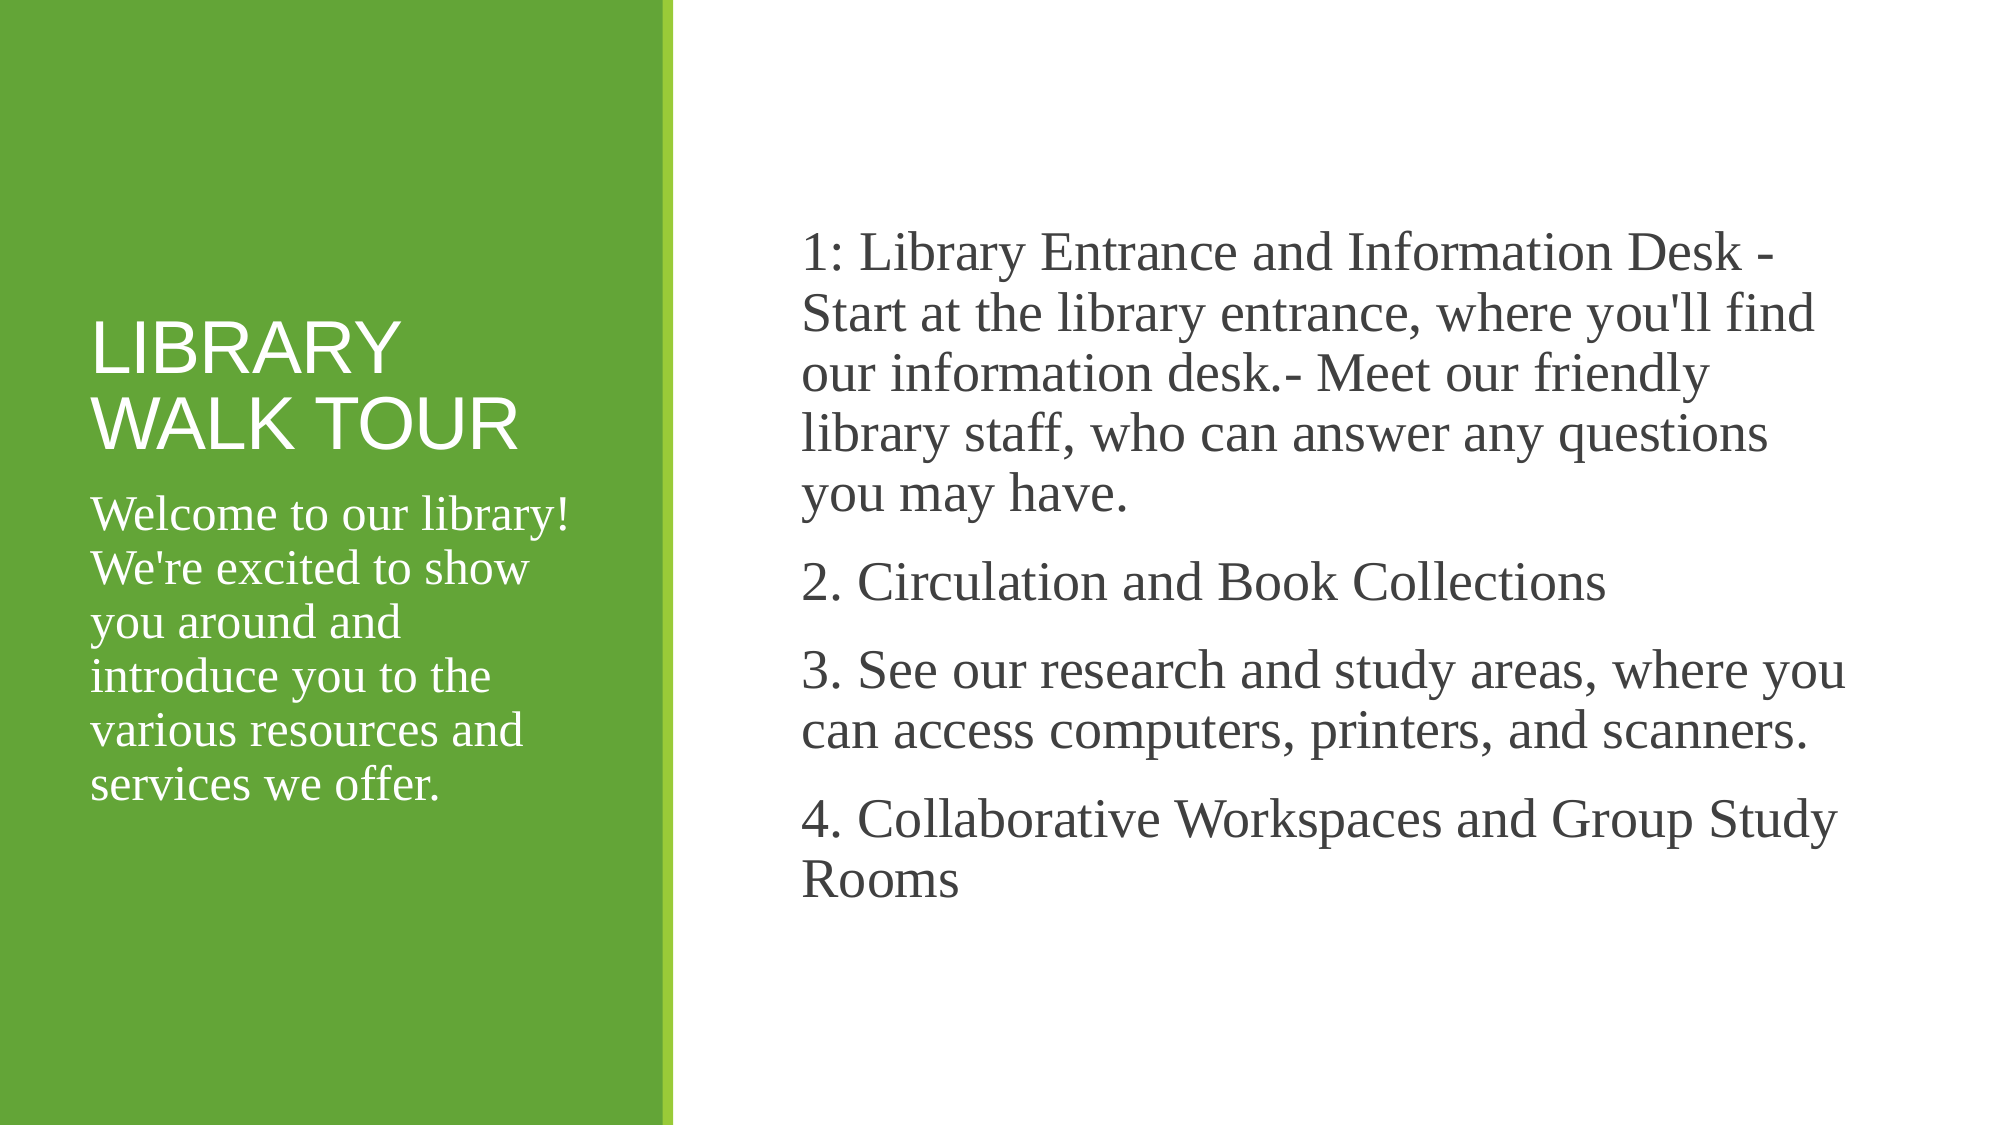

# LIBRARY WALK TOUR

1: Library Entrance and Information Desk - Start at the library entrance, where you'll find our information desk.- Meet our friendly library staff, who can answer any questions you may have.
2. Circulation and Book Collections
3. See our research and study areas, where you can access computers, printers, and scanners.
4. Collaborative Workspaces and Group Study Rooms
Welcome to our library! We're excited to show you around and introduce you to the various resources and services we offer.